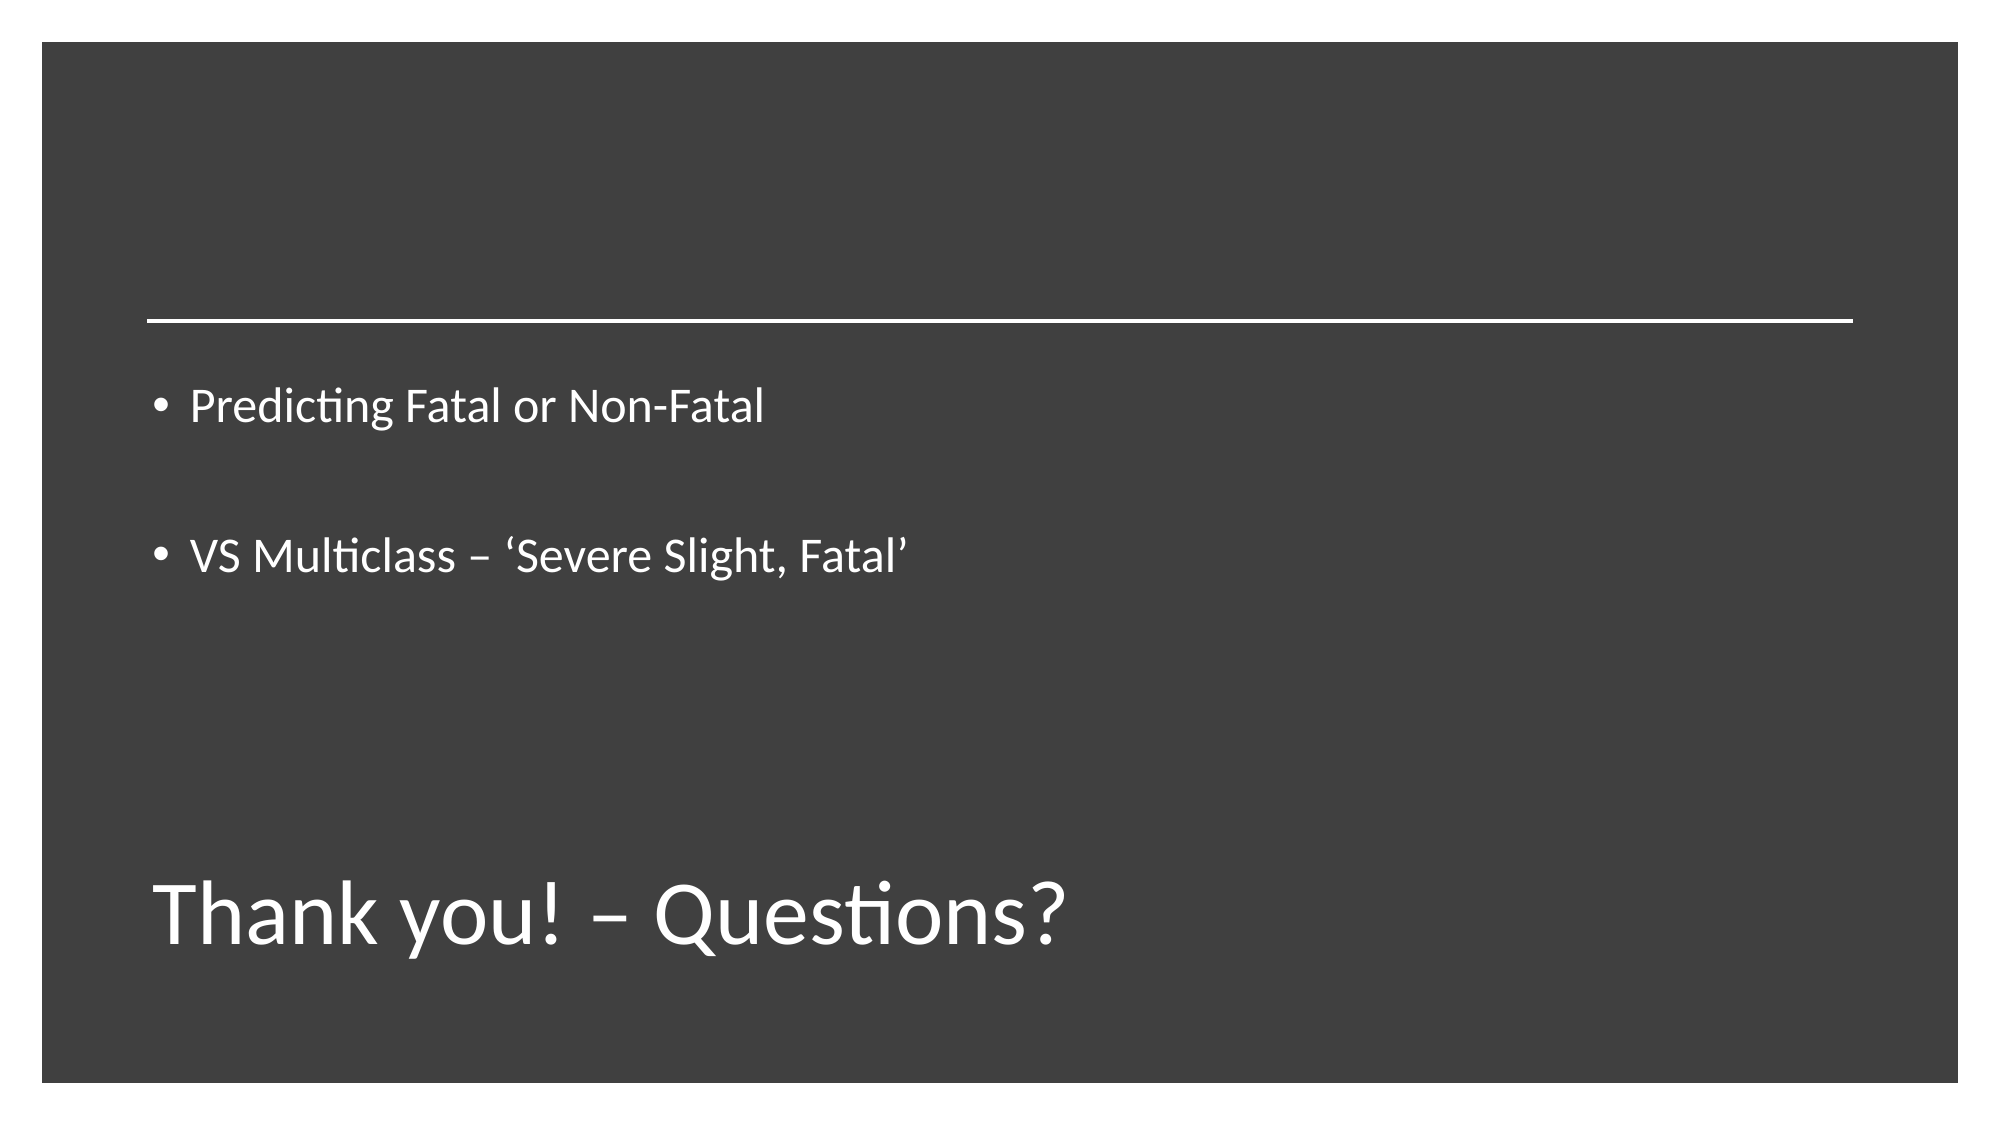

Predicting Fatal or Non-Fatal

VS Multiclass – ‘Severe Slight, Fatal’
# Thank you! – Questions?